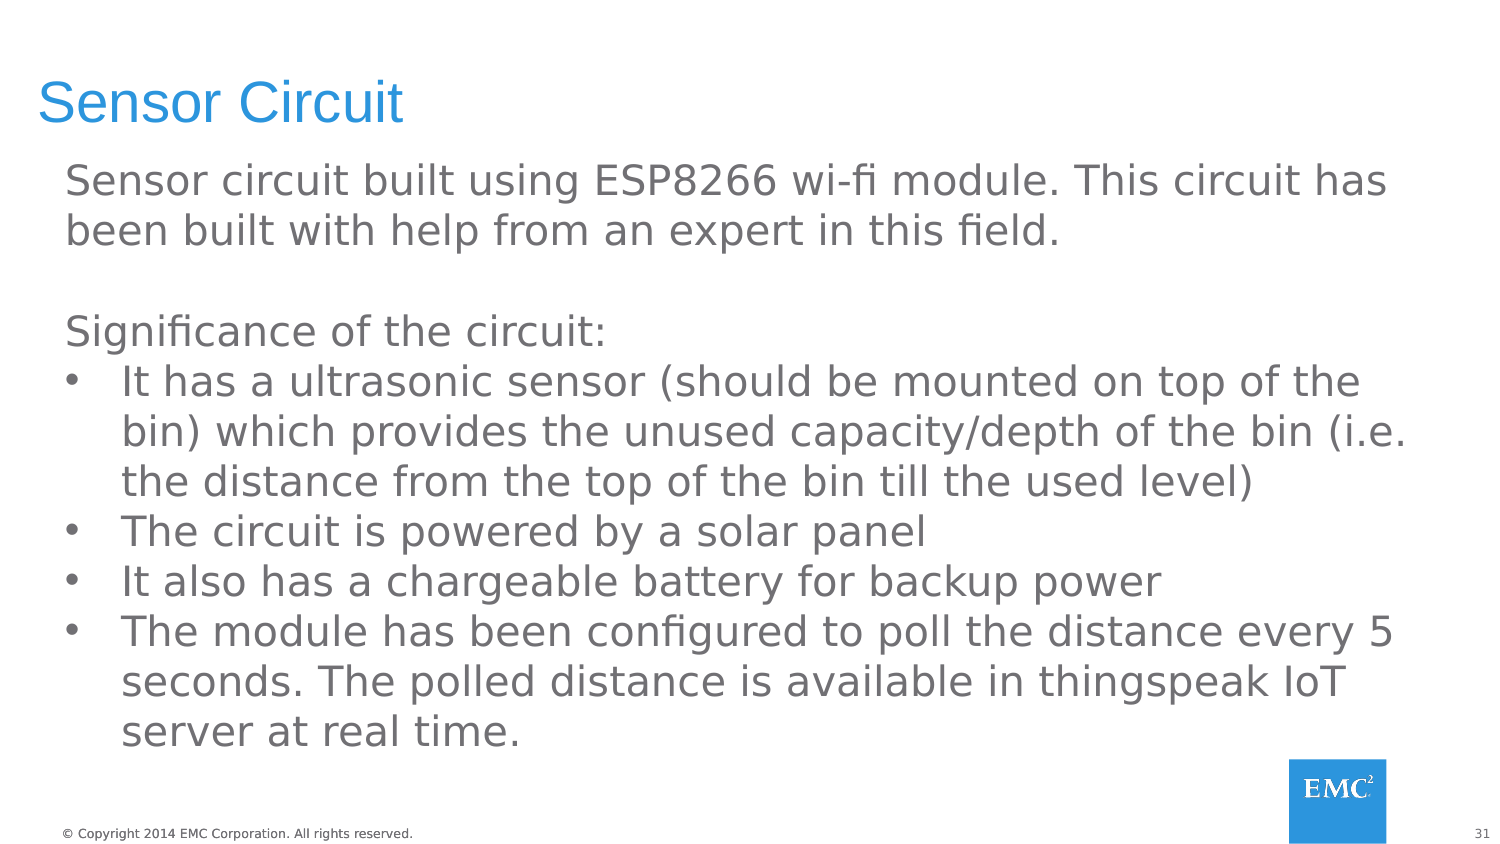

# Sensor Circuit
Sensor circuit built using ESP8266 wi-fi module. This circuit has been built with help from an expert in this field.

Significance of the circuit:
It has a ultrasonic sensor (should be mounted on top of the bin) which provides the unused capacity/depth of the bin (i.e. the distance from the top of the bin till the used level)
The circuit is powered by a solar panel
It also has a chargeable battery for backup power
The module has been configured to poll the distance every 5 seconds. The polled distance is available in thingspeak IoT server at real time.